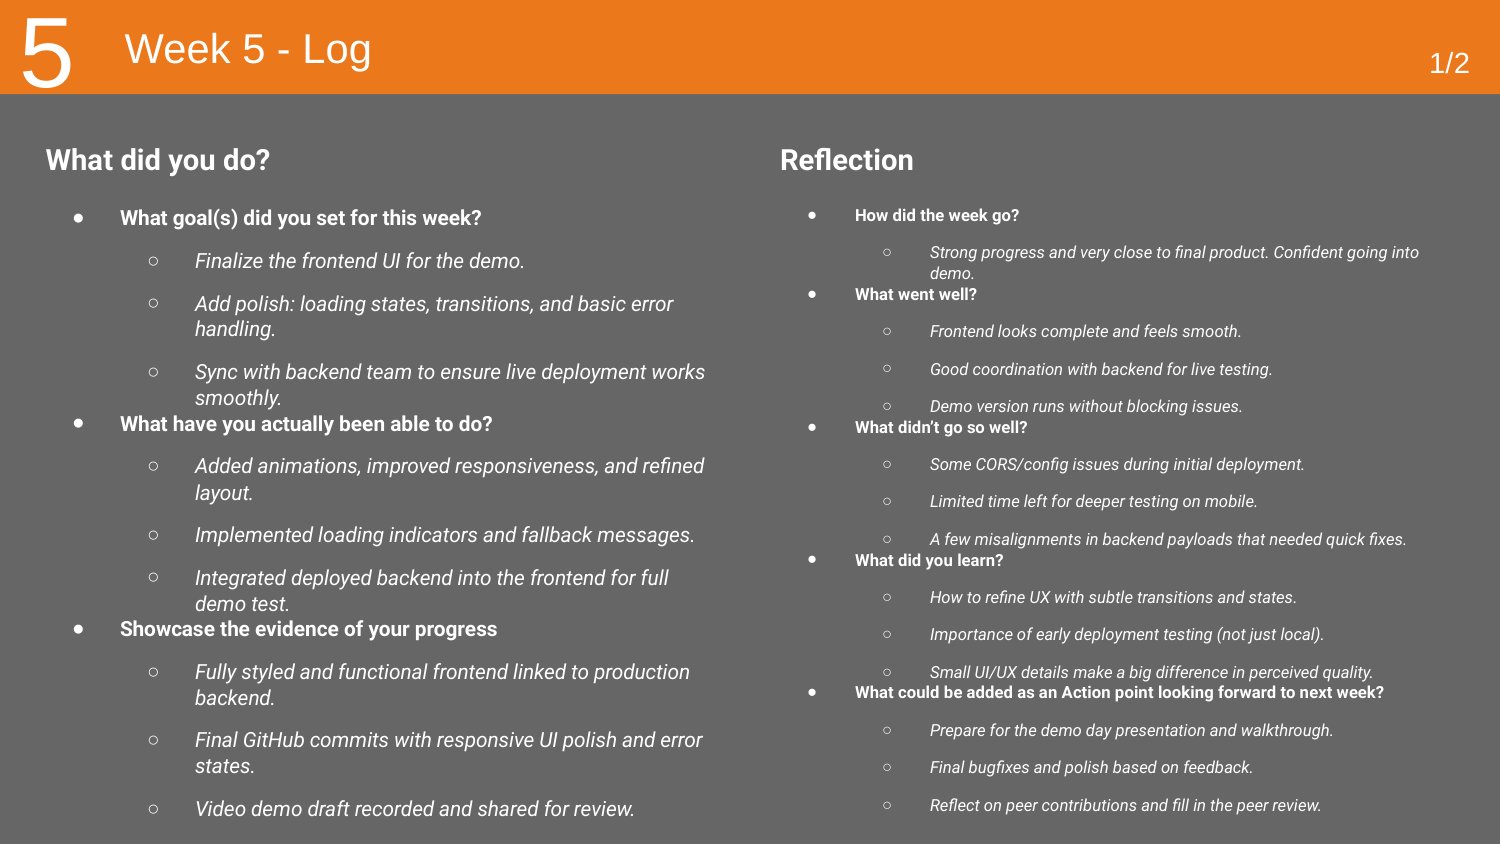

5
# Week 5 - Log
1/2

What did you do?
Reflection
What goal(s) did you set for this week?
Finalize the frontend UI for the demo.
Add polish: loading states, transitions, and basic error handling.
Sync with backend team to ensure live deployment works smoothly.
What have you actually been able to do?
Added animations, improved responsiveness, and refined layout.
Implemented loading indicators and fallback messages.
Integrated deployed backend into the frontend for full demo test.
Showcase the evidence of your progress
Fully styled and functional frontend linked to production backend.
Final GitHub commits with responsive UI polish and error states.
Video demo draft recorded and shared for review.
How did the week go?
Strong progress and very close to final product. Confident going into demo.
What went well?
Frontend looks complete and feels smooth.
Good coordination with backend for live testing.
Demo version runs without blocking issues.
What didn’t go so well?
Some CORS/config issues during initial deployment.
Limited time left for deeper testing on mobile.
A few misalignments in backend payloads that needed quick fixes.
What did you learn?
How to refine UX with subtle transitions and states.
Importance of early deployment testing (not just local).
Small UI/UX details make a big difference in perceived quality.
What could be added as an Action point looking forward to next week?
Prepare for the demo day presentation and walkthrough.
Final bugfixes and polish based on feedback.
Reflect on peer contributions and fill in the peer review.